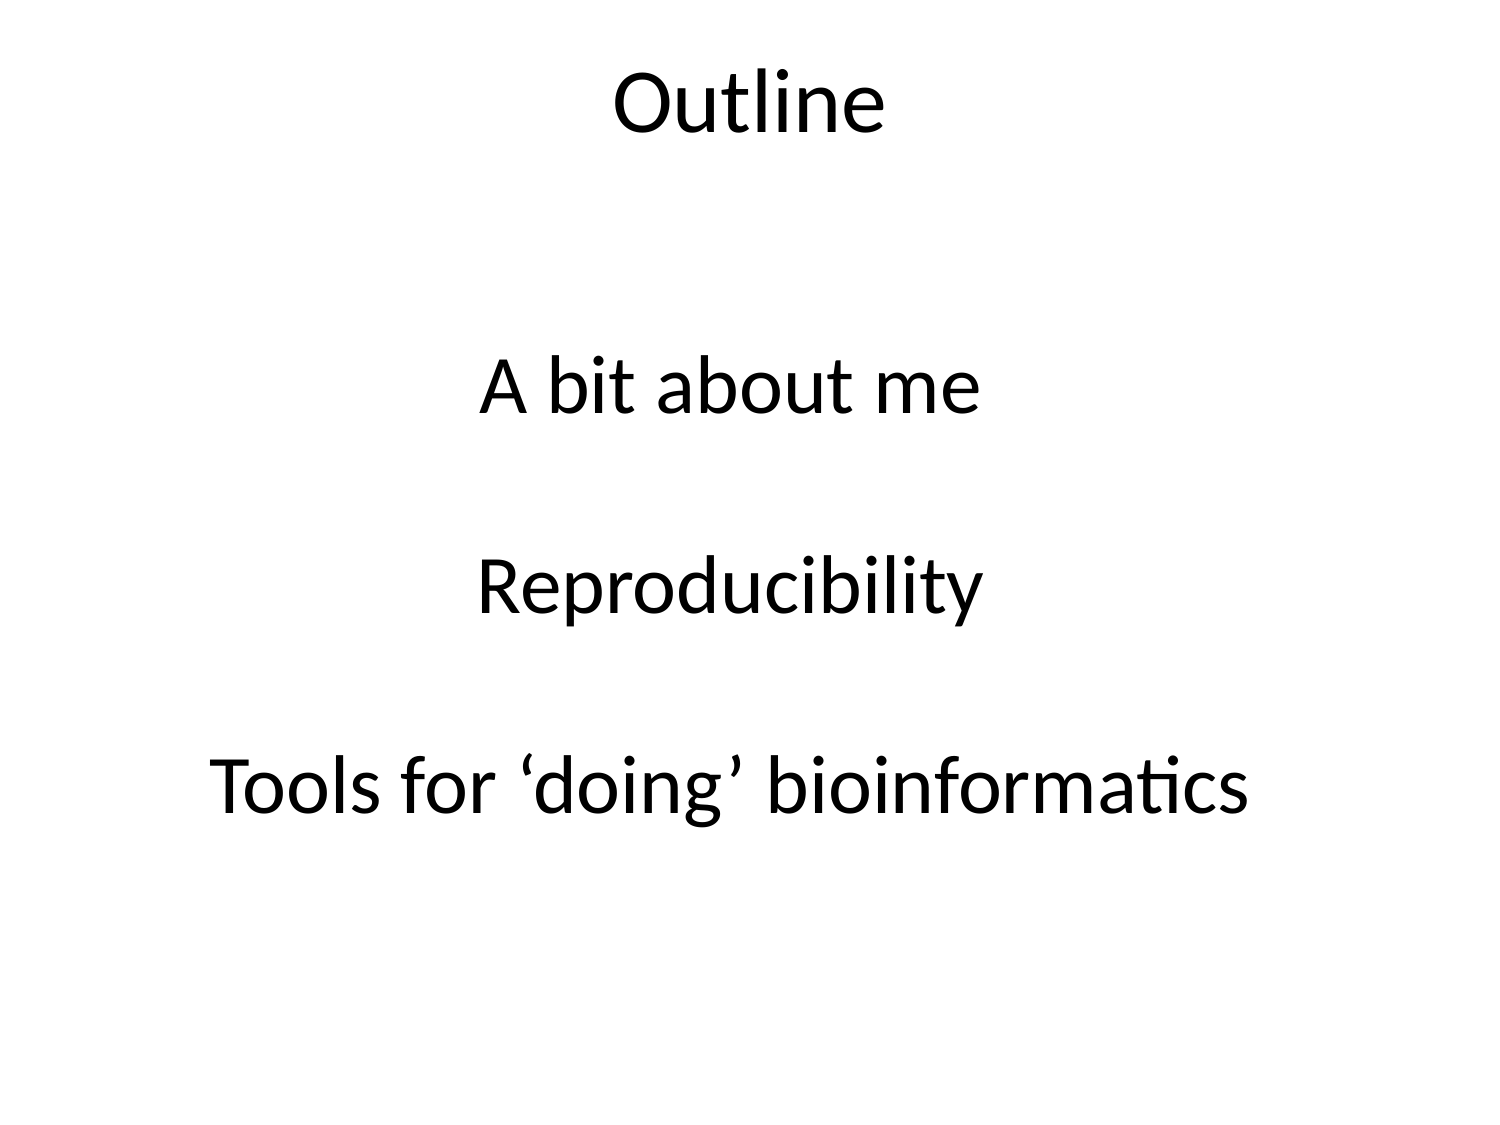

# Outline
A bit about me

Reproducibility

Tools for ‘doing’ bioinformatics